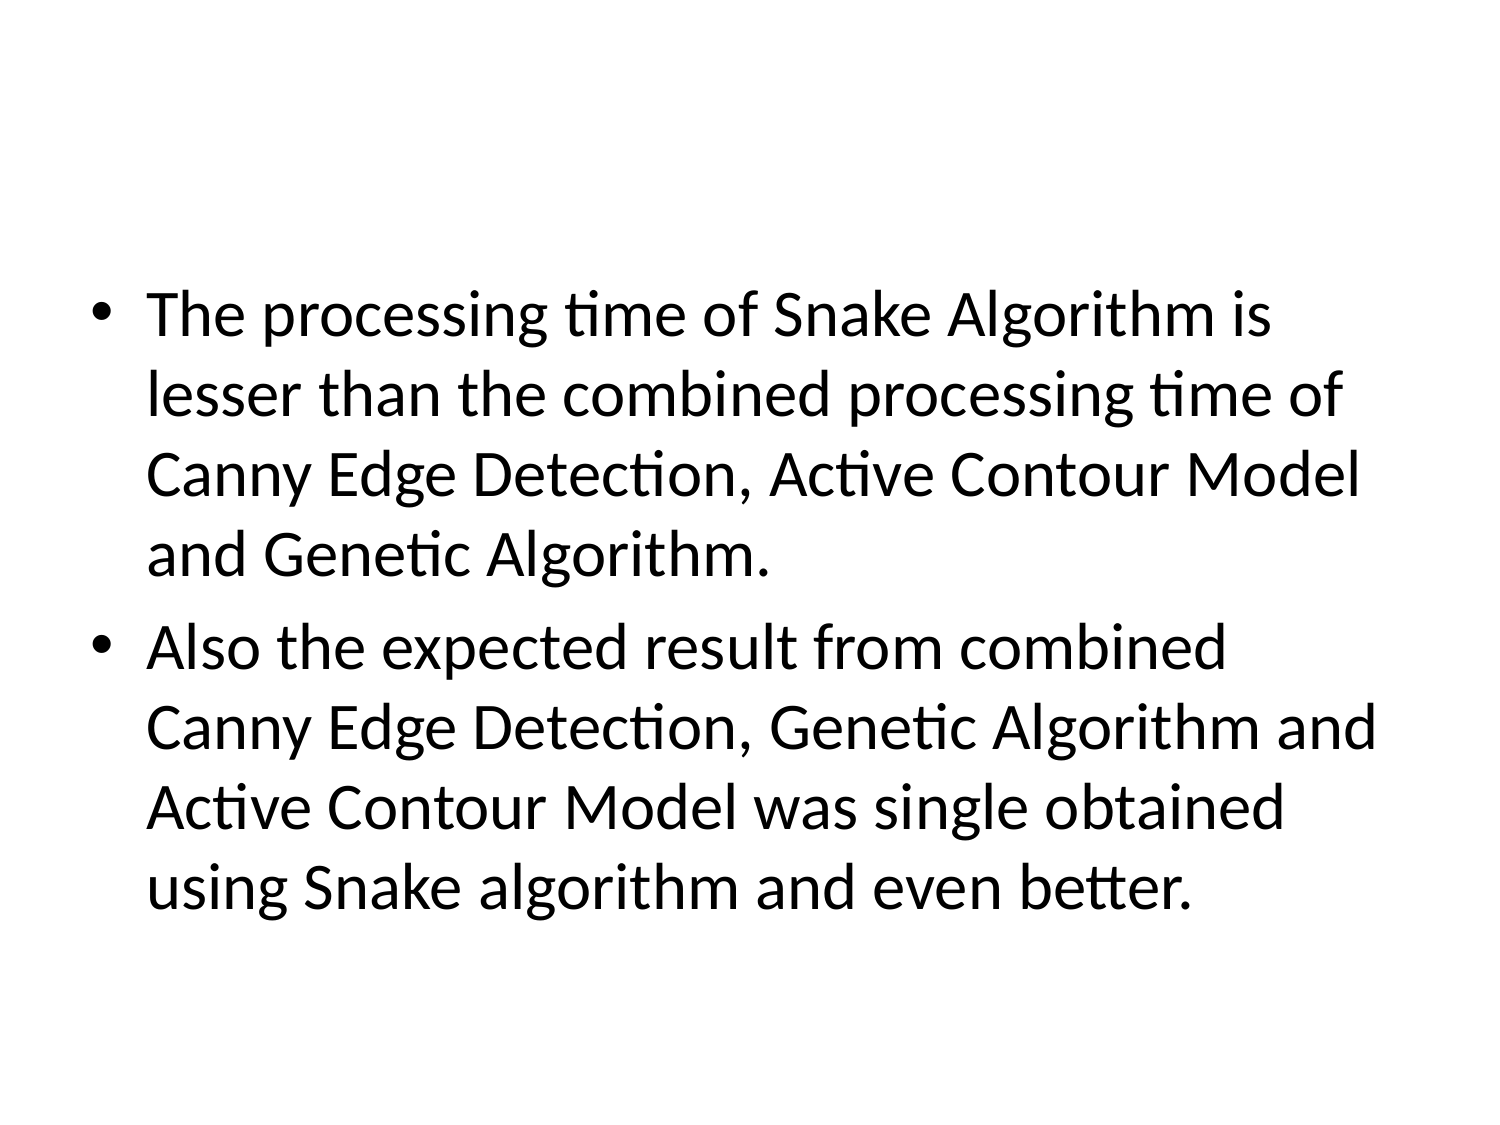

#
The processing time of Snake Algorithm is lesser than the combined processing time of Canny Edge Detection, Active Contour Model and Genetic Algorithm.
Also the expected result from combined Canny Edge Detection, Genetic Algorithm and Active Contour Model was single obtained using Snake algorithm and even better.